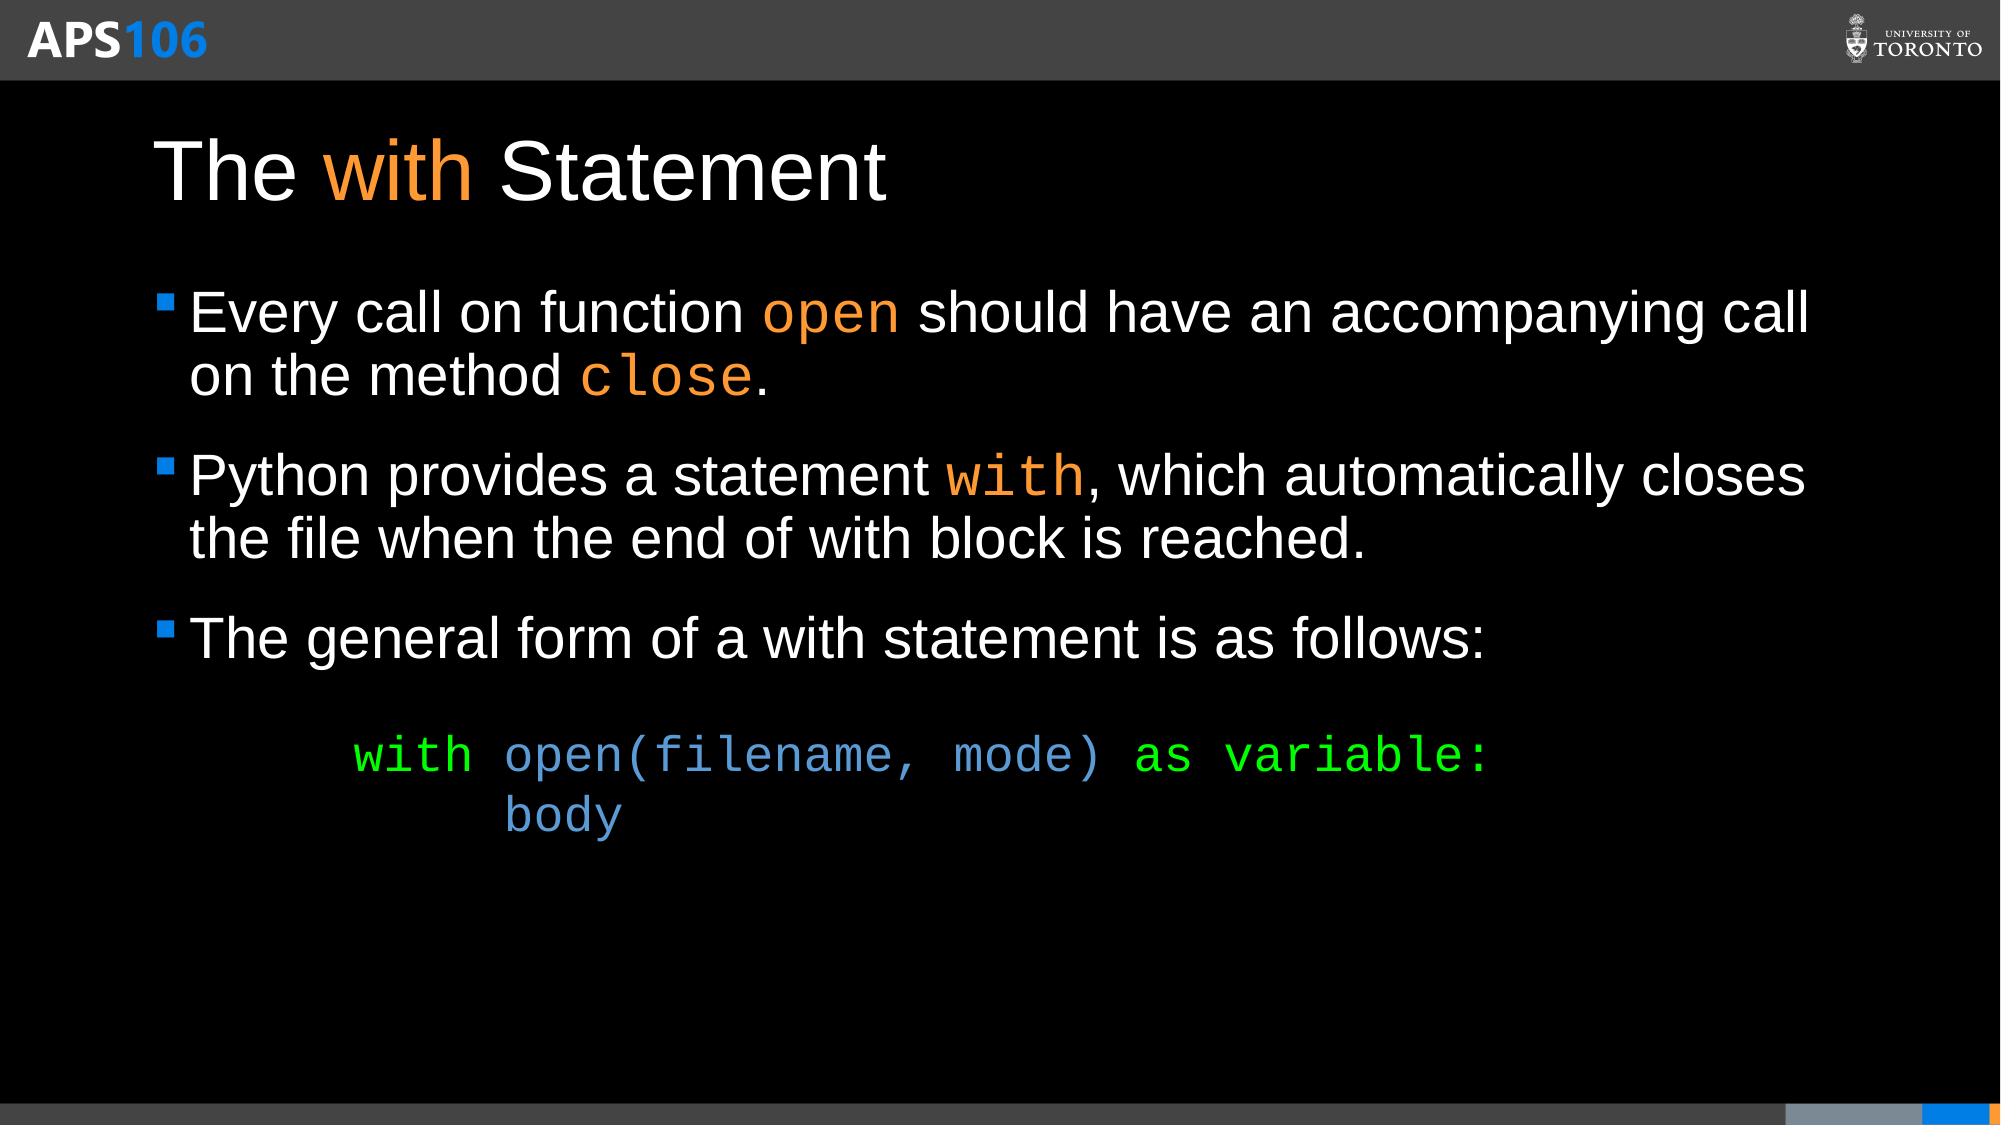

# The with Statement
Every call on function open should have an accompanying call on the method close.
Python provides a statement with, which automatically closes the file when the end of with block is reached.
The general form of a with statement is as follows:

with open(filename, mode) as variable:
	body